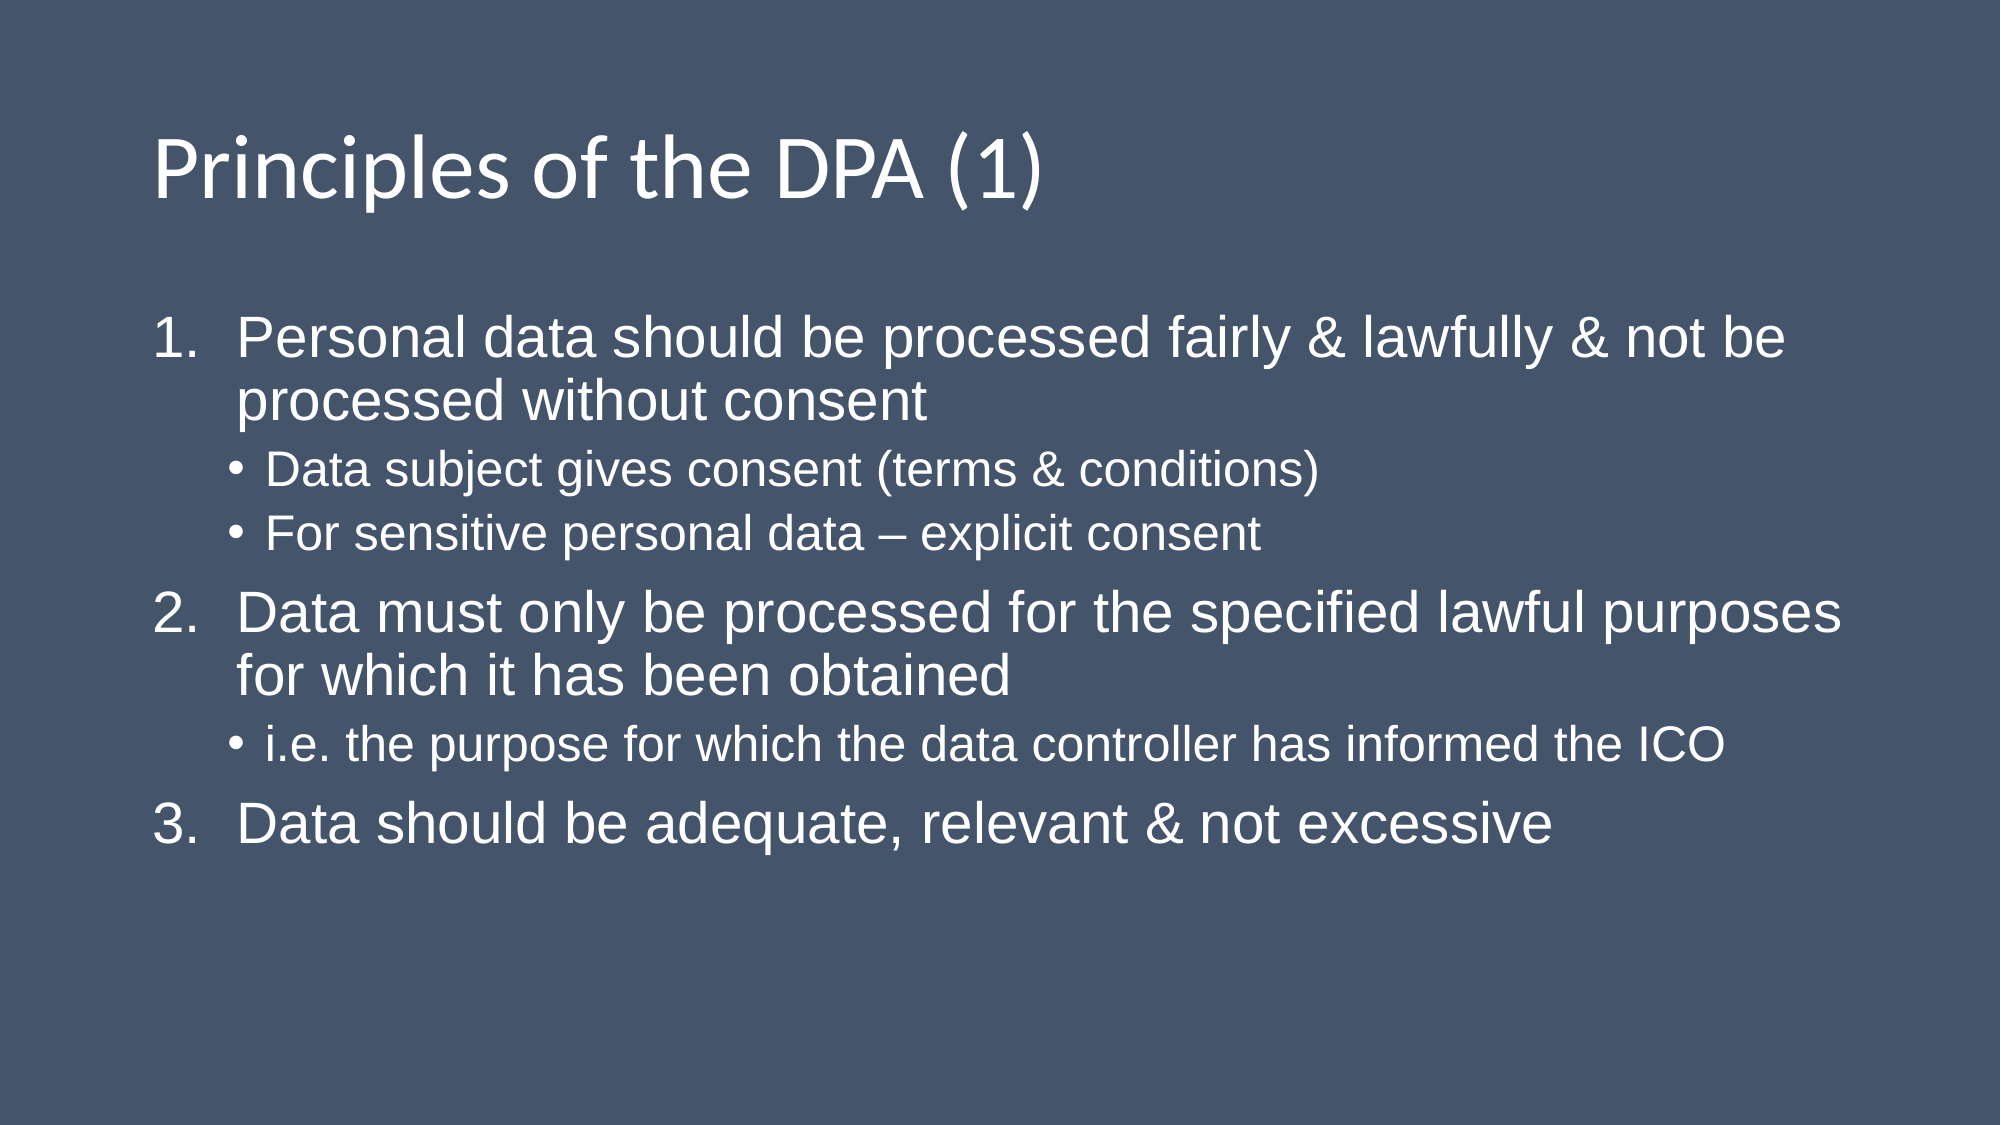

# Principles of the DPA (1)
Personal data should be processed fairly & lawfully & not be processed without consent
Data subject gives consent (terms & conditions)
For sensitive personal data – explicit consent
Data must only be processed for the specified lawful purposes for which it has been obtained
i.e. the purpose for which the data controller has informed the ICO
Data should be adequate, relevant & not excessive